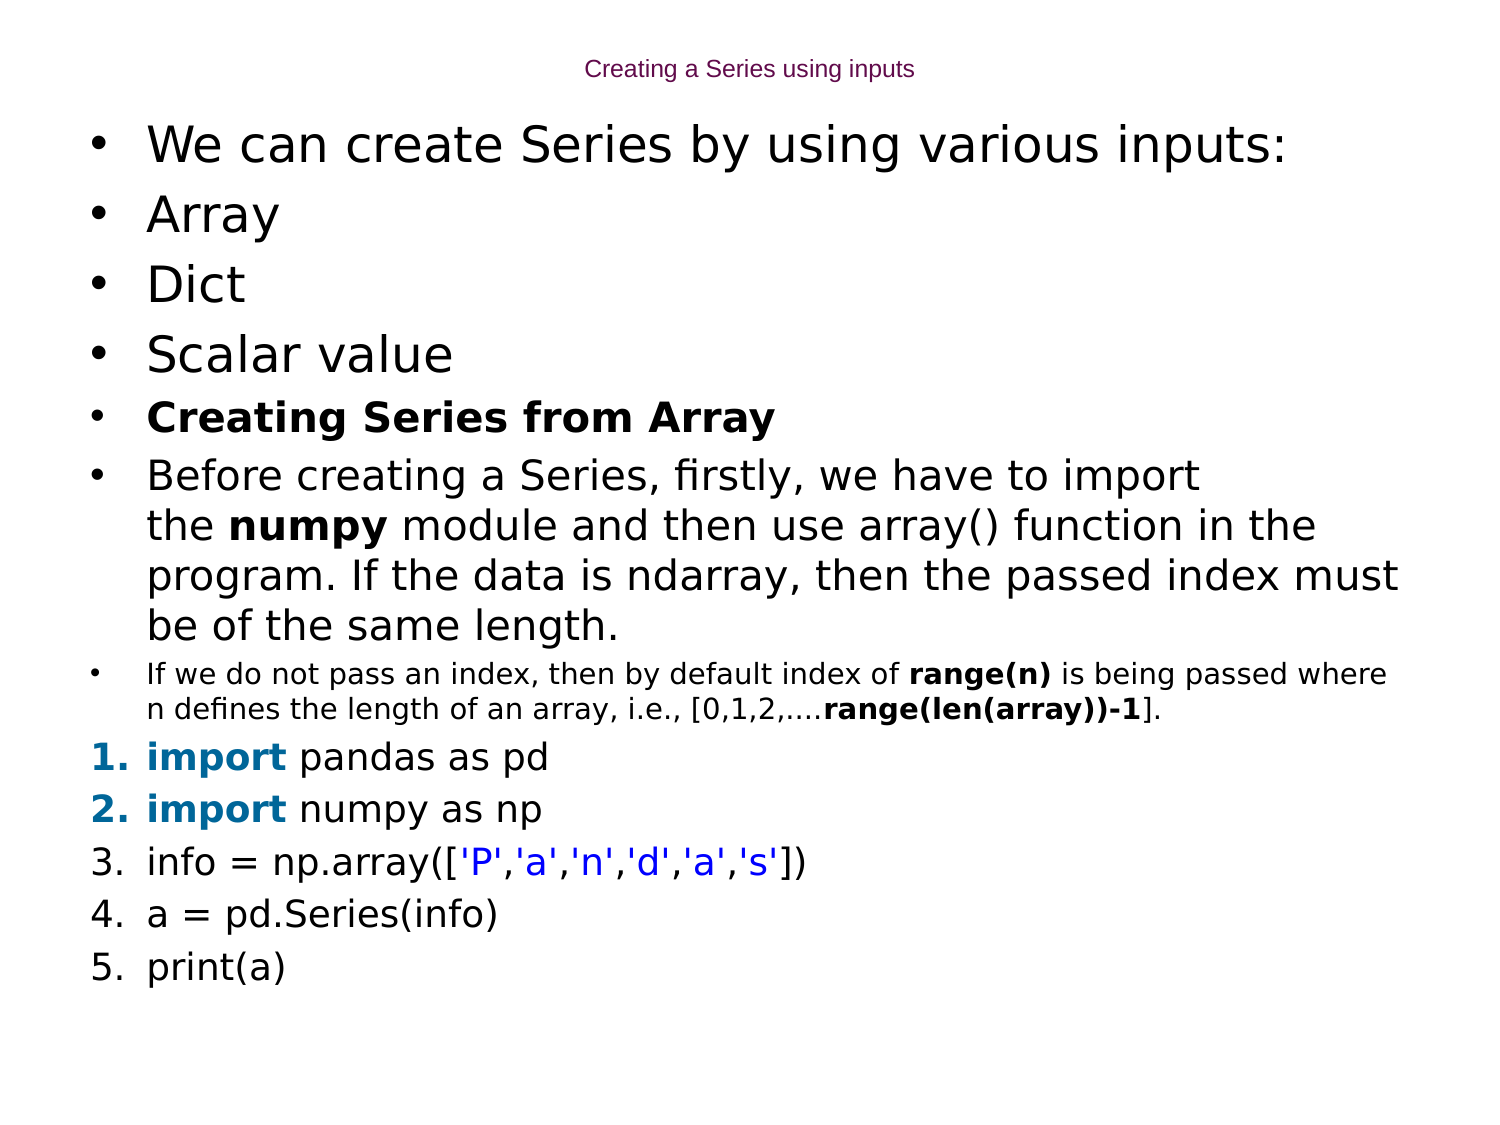

# Creating a Series using inputs
We can create Series by using various inputs:
Array
Dict
Scalar value
Creating Series from Array
Before creating a Series, firstly, we have to import the numpy module and then use array() function in the program. If the data is ndarray, then the passed index must be of the same length.
If we do not pass an index, then by default index of range(n) is being passed where n defines the length of an array, i.e., [0,1,2,....range(len(array))-1].
import pandas as pd
import numpy as np
info = np.array(['P','a','n','d','a','s'])
a = pd.Series(info)
print(a)